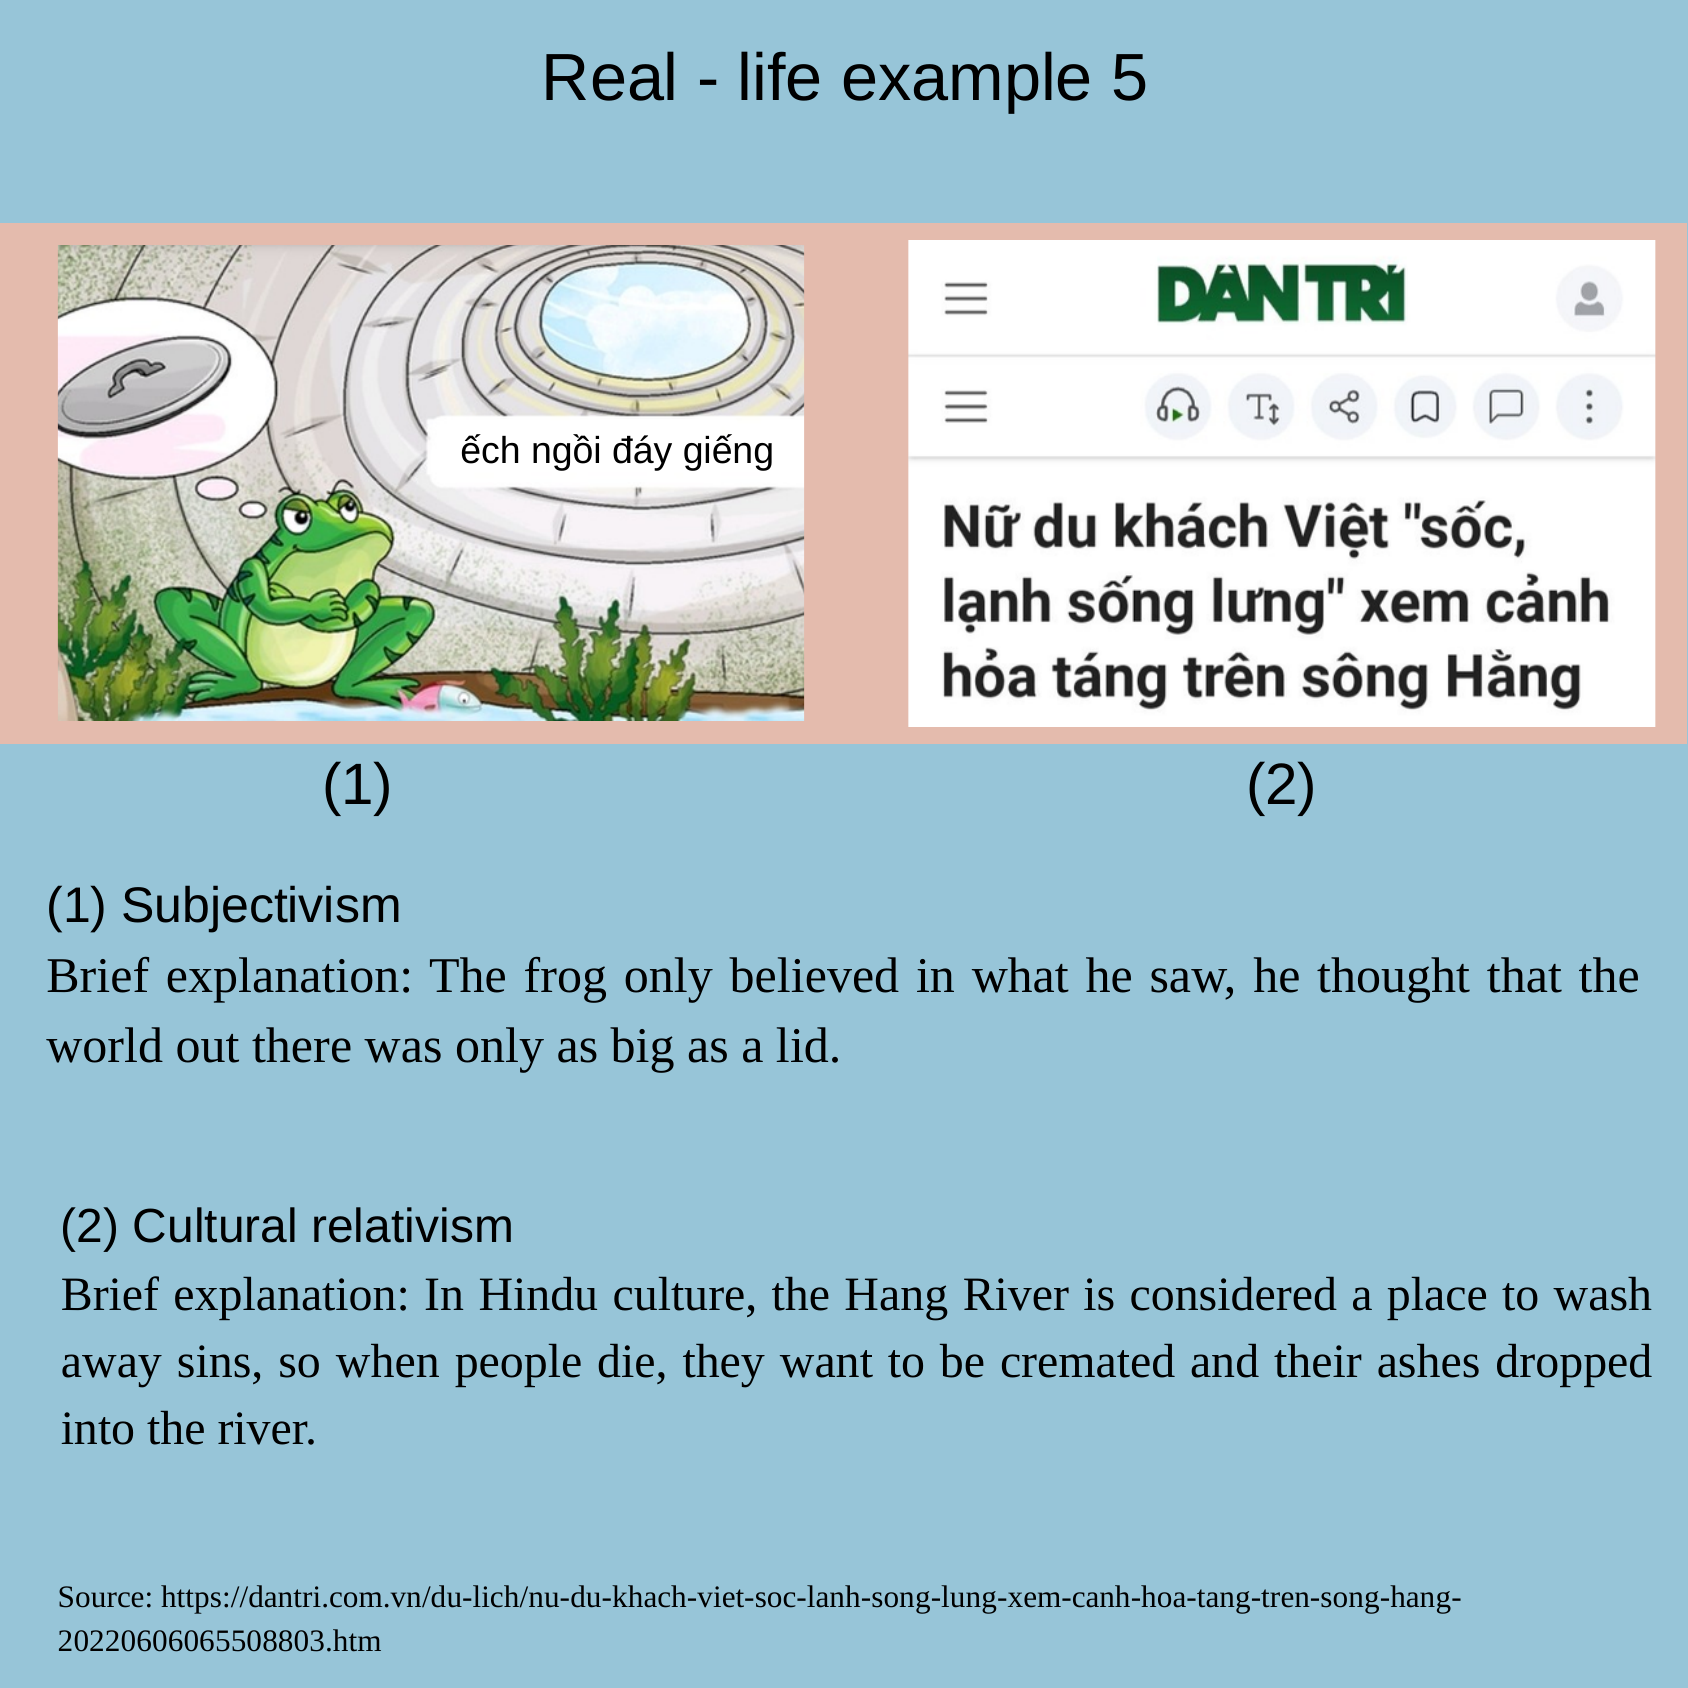

Real - life example 5

ếch ngồi đáy giếng
(1)
(2)
(1) Subjectivism
Brief explanation: The frog only believed in what he saw, he thought that the world out there was only as big as a lid.
(2) Cultural relativism
Brief explanation: In Hindu culture, the Hang River is considered a place to wash away sins, so when people die, they want to be cremated and their ashes dropped into the river.
Source: https://dantri.com.vn/du-lich/nu-du-khach-viet-soc-lanh-song-lung-xem-canh-hoa-tang-tren-song-hang-20220606065508803.htm